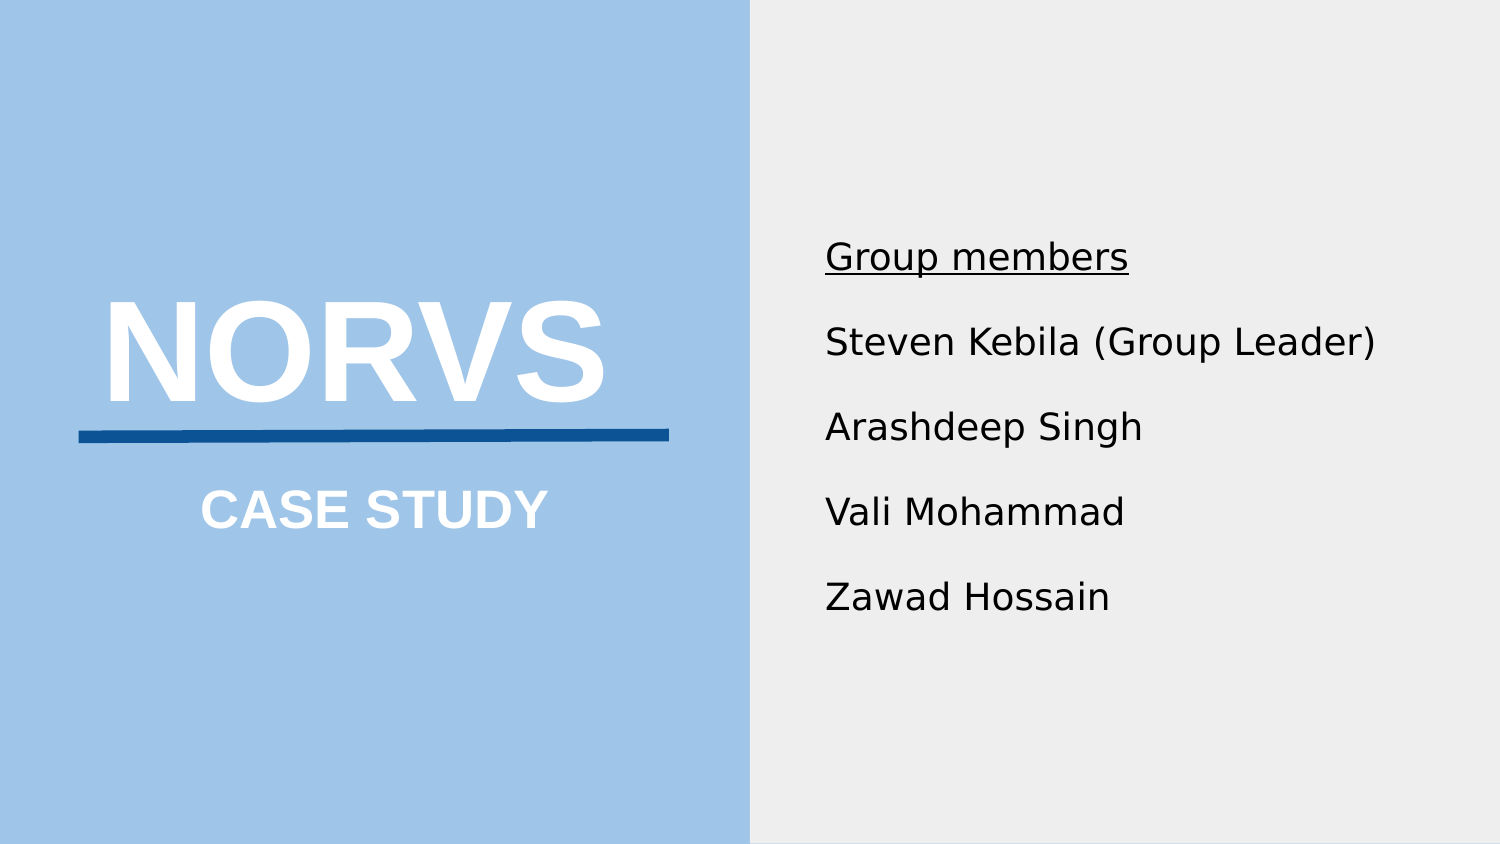

Group members
Steven Kebila (Group Leader)
Arashdeep Singh
Vali Mohammad
Zawad Hossain
# NORVS

CASE STUDY